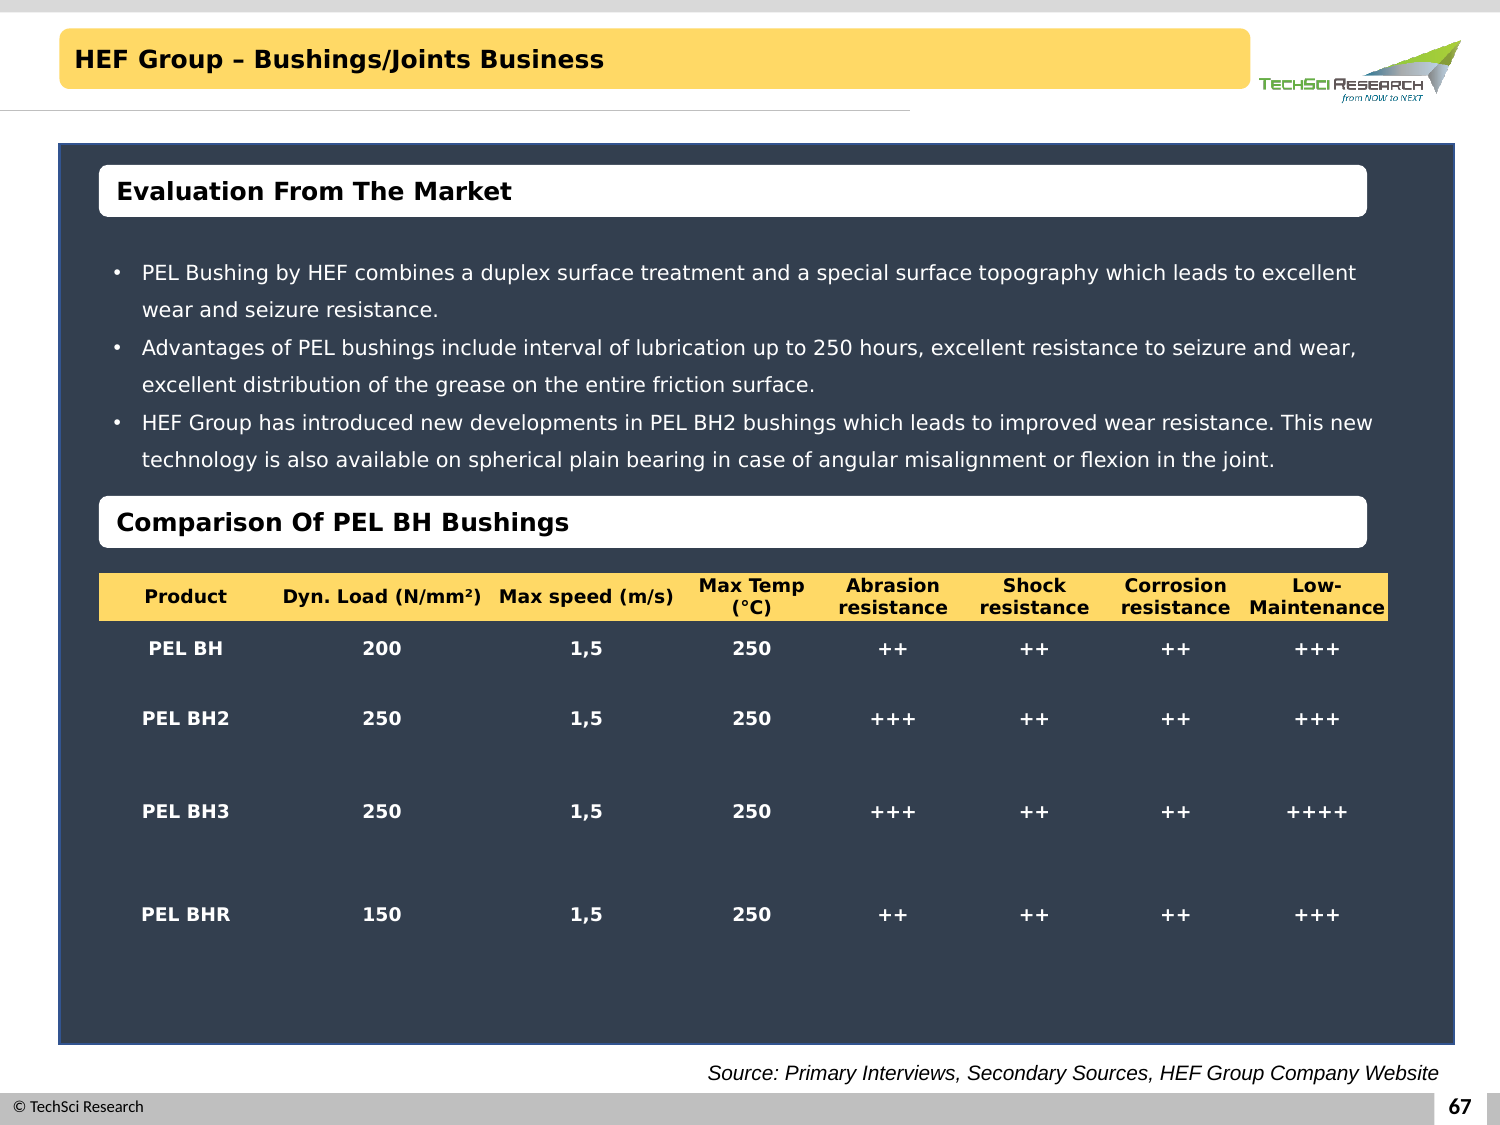

HEF Group – Bushings/Joints Business

Evaluation From The Market
PEL Bushing by HEF combines a duplex surface treatment and a special surface topography which leads to excellent wear and seizure resistance.
Advantages of PEL bushings include interval of lubrication up to 250 hours, excellent resistance to seizure and wear, excellent distribution of the grease on the entire friction surface.
HEF Group has introduced new developments in PEL BH2 bushings which leads to improved wear resistance. This new technology is also available on spherical plain bearing in case of angular misalignment or flexion in the joint.
Comparison Of PEL BH Bushings
| Product | Dyn. Load (N/mm²) | Max speed (m/s) | Max Temp (°C) | Abrasion resistance | Shock resistance | Corrosion resistance | Low-Maintenance |
| --- | --- | --- | --- | --- | --- | --- | --- |
| PEL BH | 200 | 1,5 | 250 | ++ | ++ | ++ | +++ |
| PEL BH2 | 250 | 1,5 | 250 | +++ | ++ | ++ | +++ |
| PEL BH3 | 250 | 1,5 | 250 | +++ | ++ | ++ | ++++ |
| PEL BHR | 150 | 1,5 | 250 | ++ | ++ | ++ | +++ |
Source: Primary Interviews, Secondary Sources, HEF Group Company Website